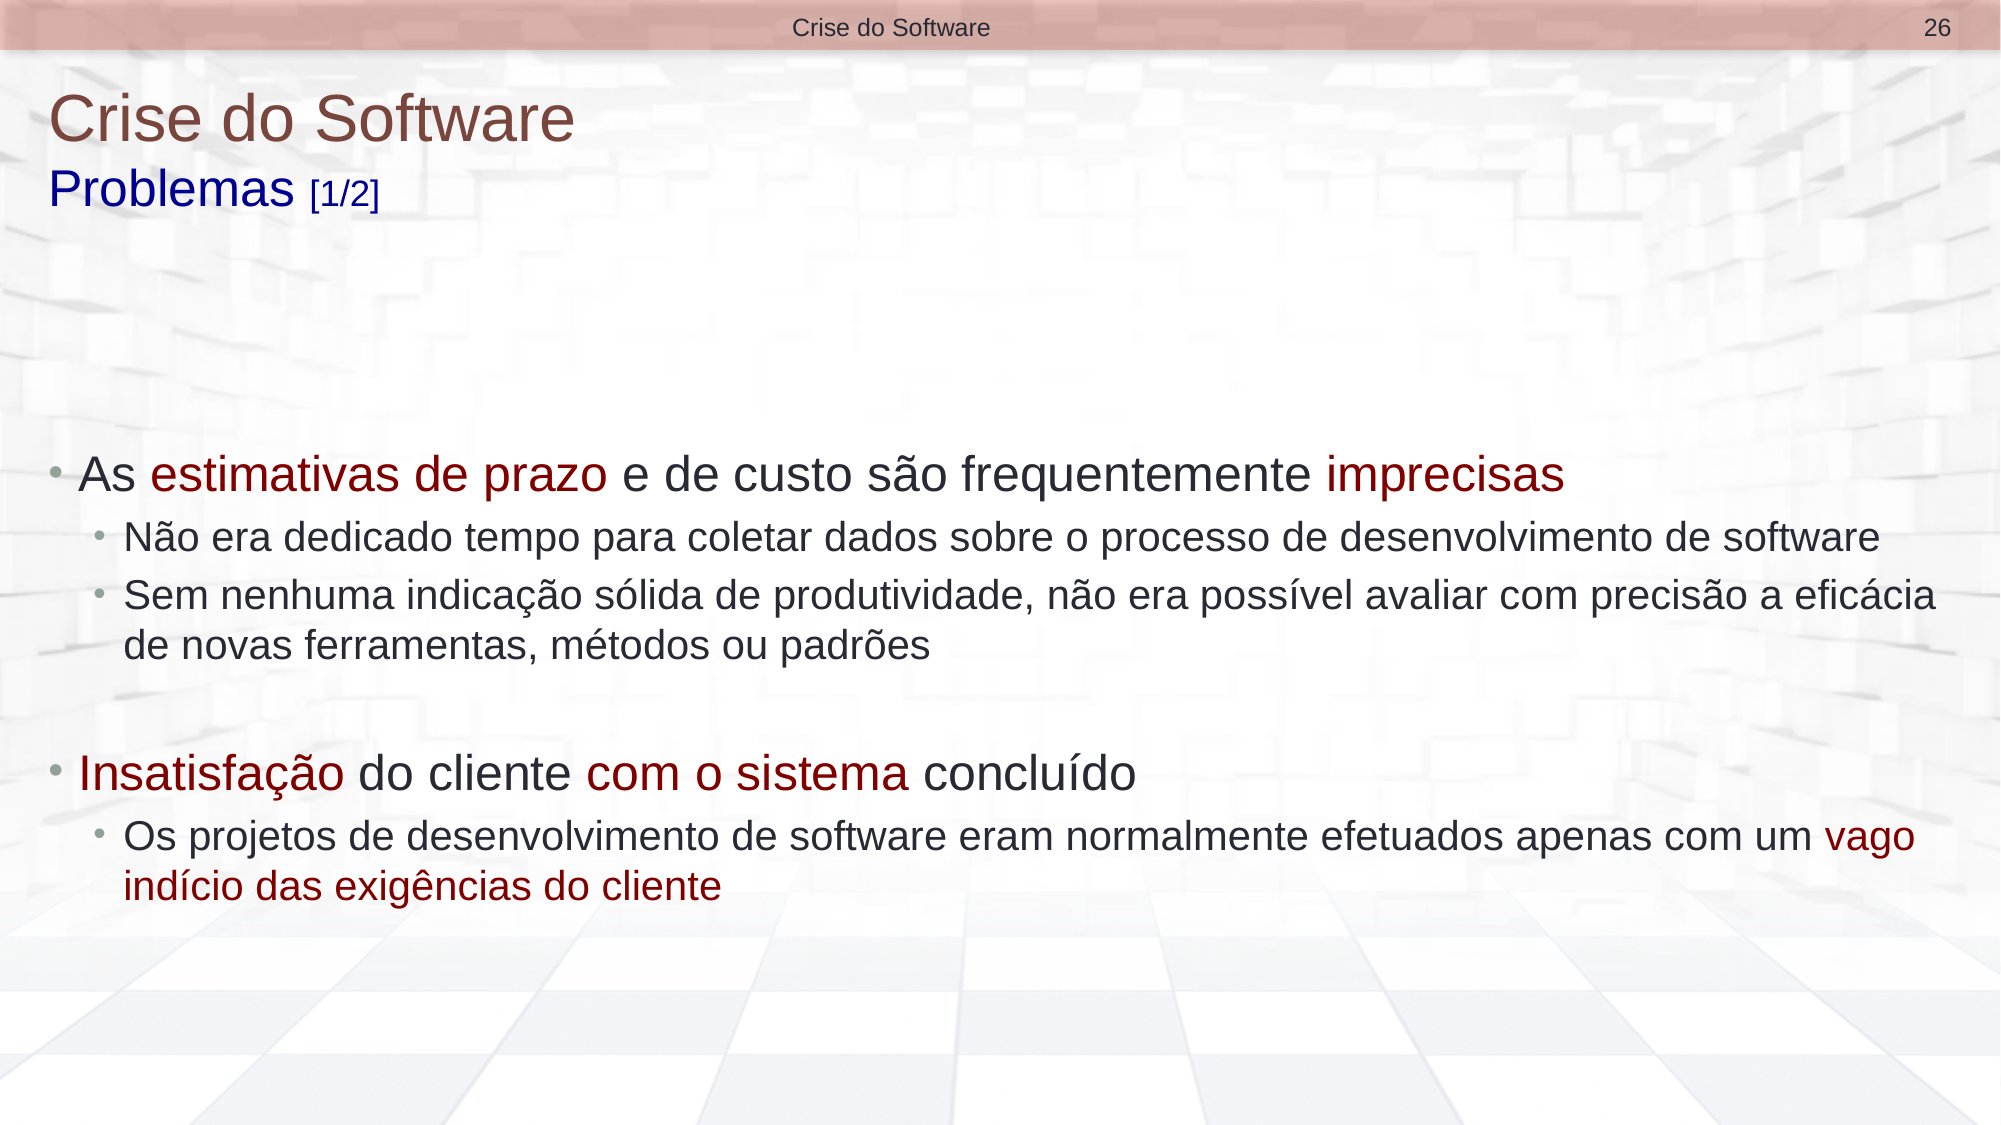

26
Crise do Software
# Crise do Software Problemas [1/2]
As estimativas de prazo e de custo são frequentemente imprecisas
Não era dedicado tempo para coletar dados sobre o processo de desenvolvimento de software
Sem nenhuma indicação sólida de produtividade, não era possível avaliar com precisão a eficácia de novas ferramentas, métodos ou padrões

Insatisfação do cliente com o sistema concluído
Os projetos de desenvolvimento de software eram normalmente efetuados apenas com um vago indício das exigências do cliente